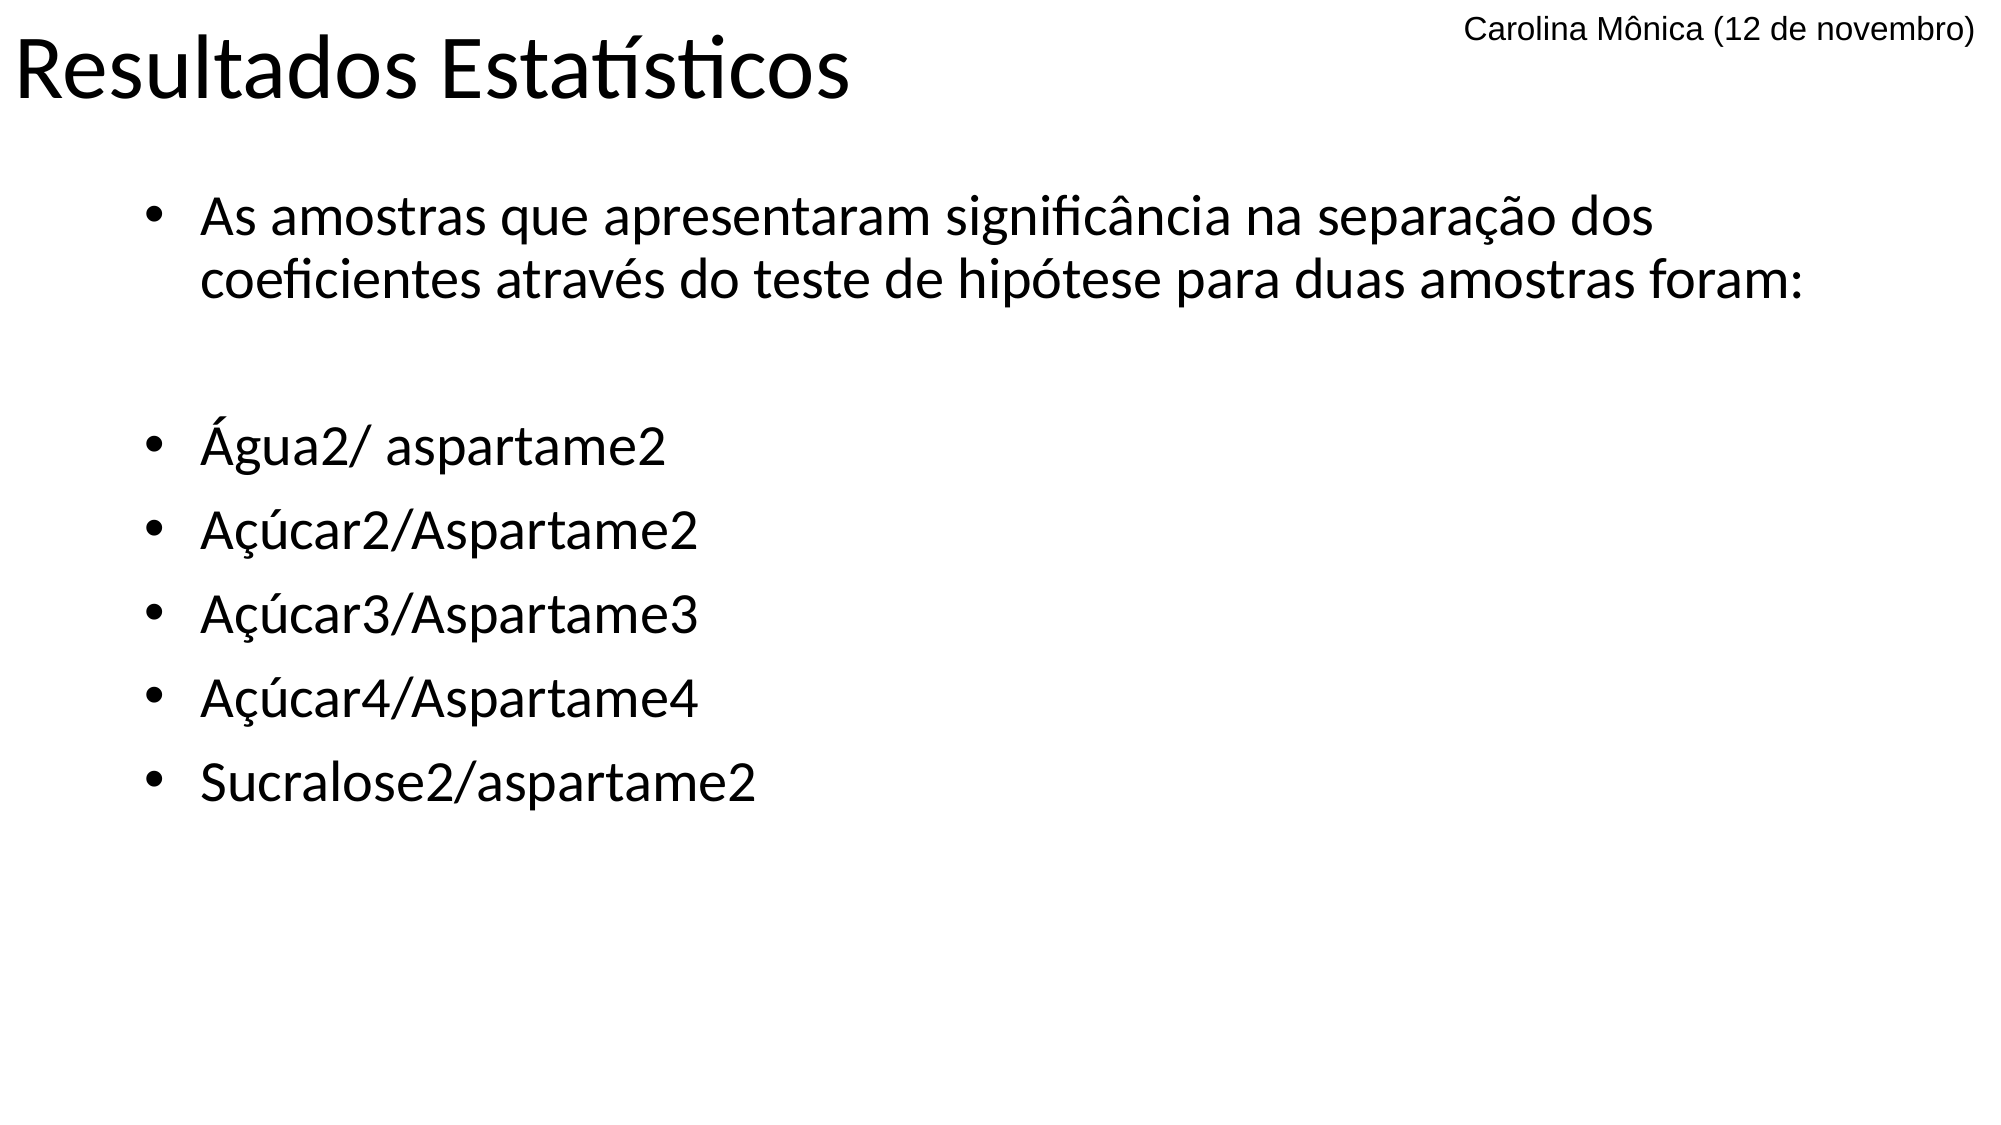

Carolina Mônica (12 de novembro)
# Resultados Estatísticos
As amostras que apresentaram significância na separação dos coeficientes através do teste de hipótese para duas amostras foram:

Água2/ aspartame2
Açúcar2/Aspartame2
Açúcar3/Aspartame3
Açúcar4/Aspartame4
Sucralose2/aspartame2